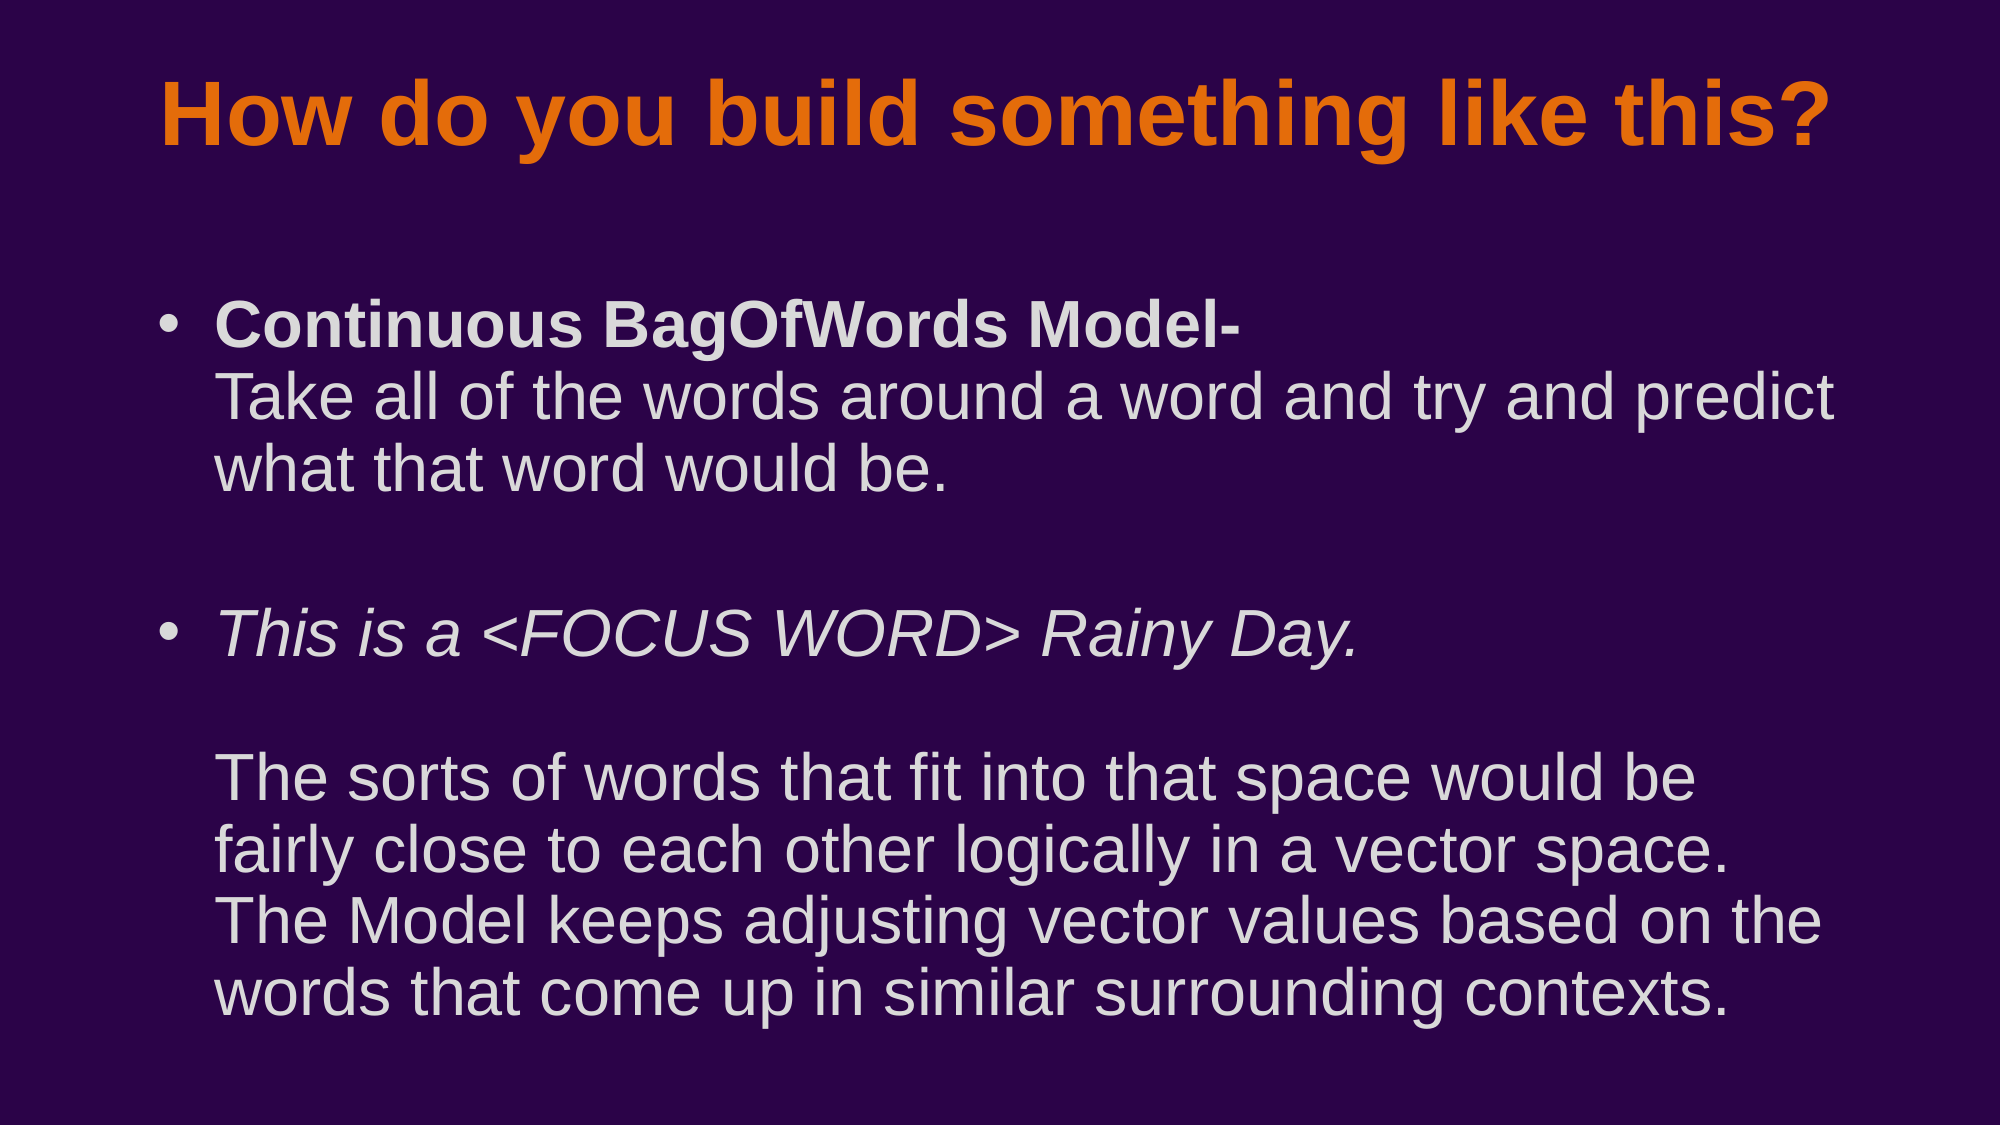

# How do you build something like this?

Continuous BagOfWords Model-
Take all of the words around a word and try and predict what that word would be.
This is a <FOCUS WORD> Rainy Day.
The sorts of words that fit into that space would be fairly close to each other logically in a vector space. The Model keeps adjusting vector values based on the words that come up in similar surrounding contexts.